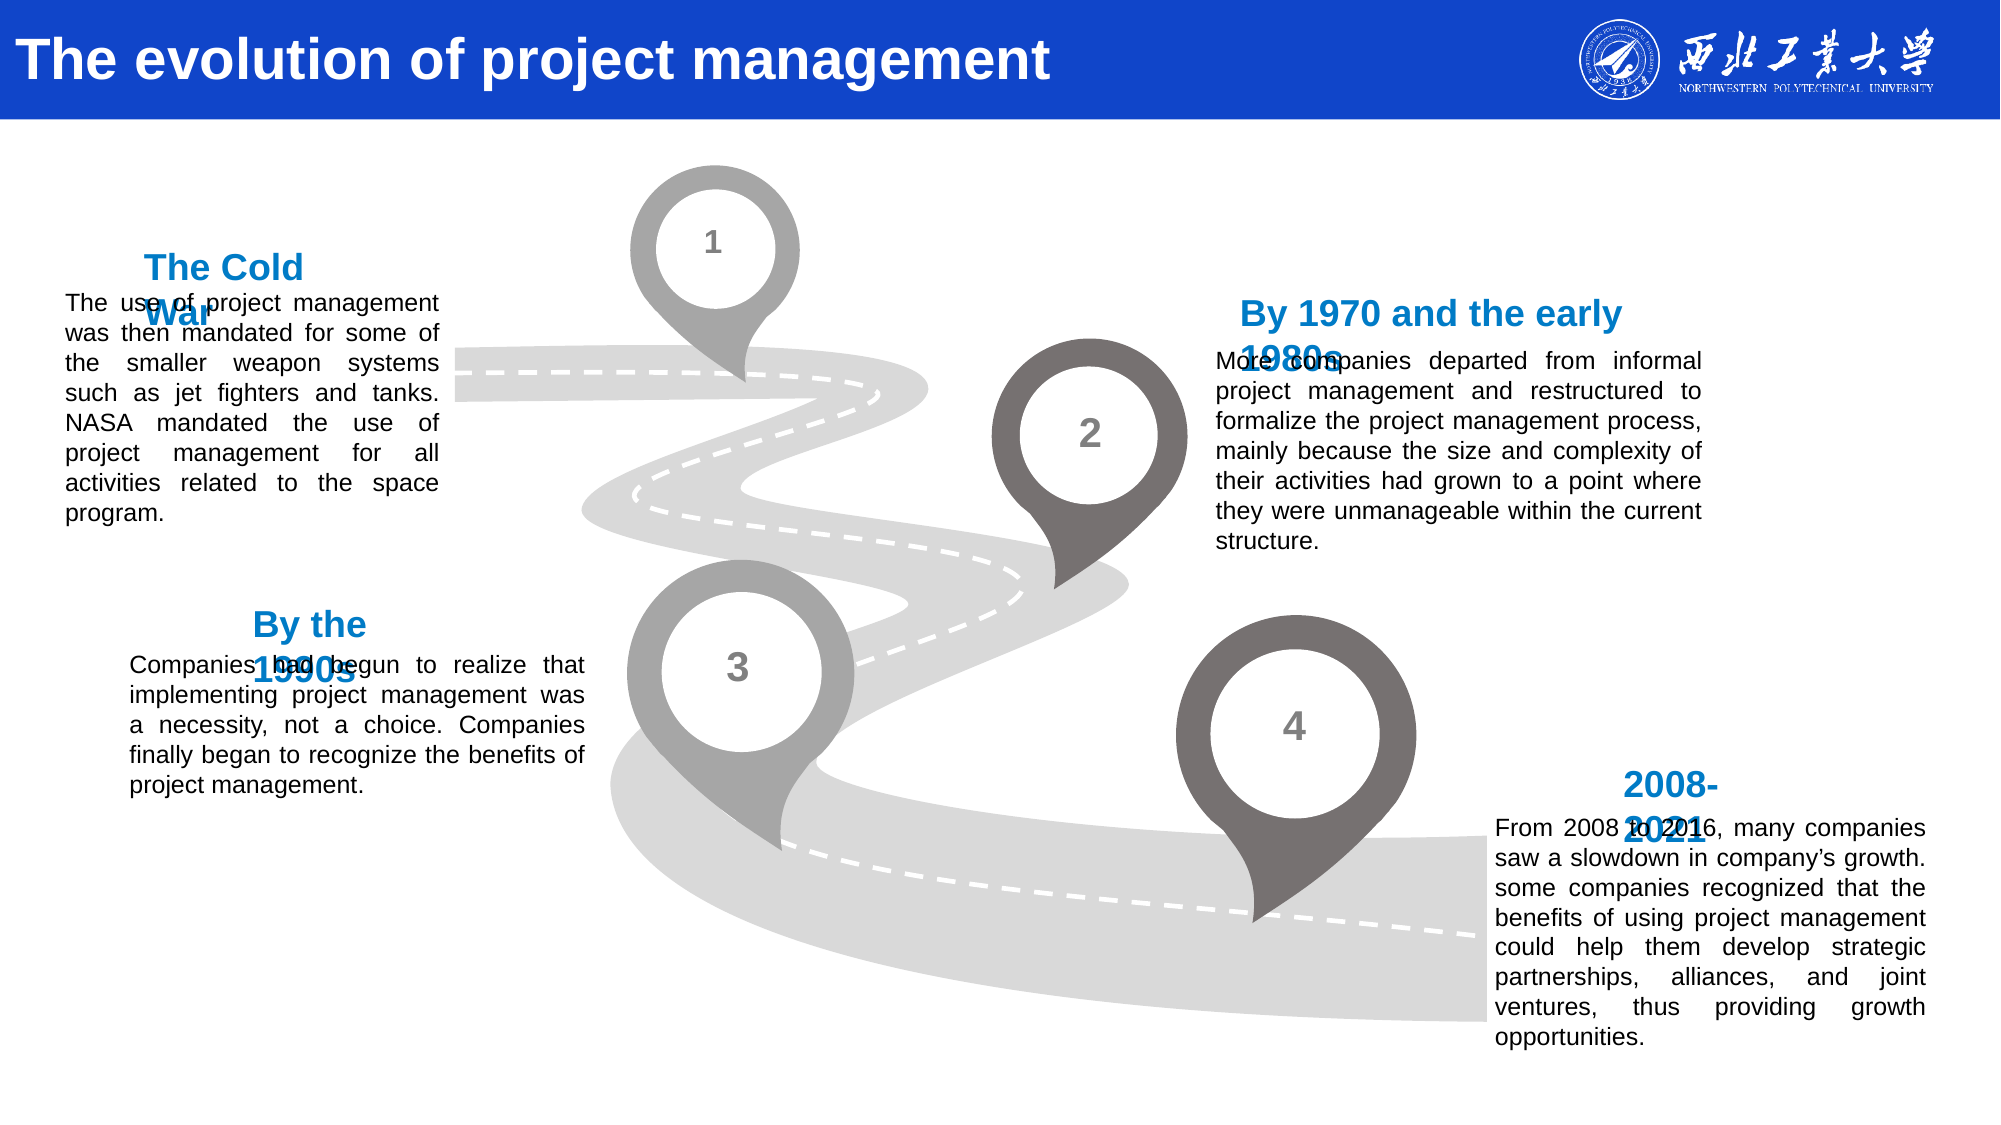

# The evolution of project management

1
The Cold War
The use of project management was then mandated for some of the smaller weapon systems such as jet fighters and tanks. NASA mandated the use of project management for all activities related to the space program.
By 1970 and the early 1980s
More companies departed from informal project management and restructured to formalize the project management process, mainly because the size and complexity of their activities had grown to a point where they were unmanageable within the current structure.

2

By the 1990s

3
Companies had begun to realize that implementing project management was a necessity, not a choice. Companies finally began to recognize the benefits of project management.

4
2008-2021
From 2008 to 2016, many companies saw a slowdown in company’s growth. some companies recognized that the benefits of using project management could help them develop strategic partnerships, alliances, and joint ventures, thus providing growth opportunities.